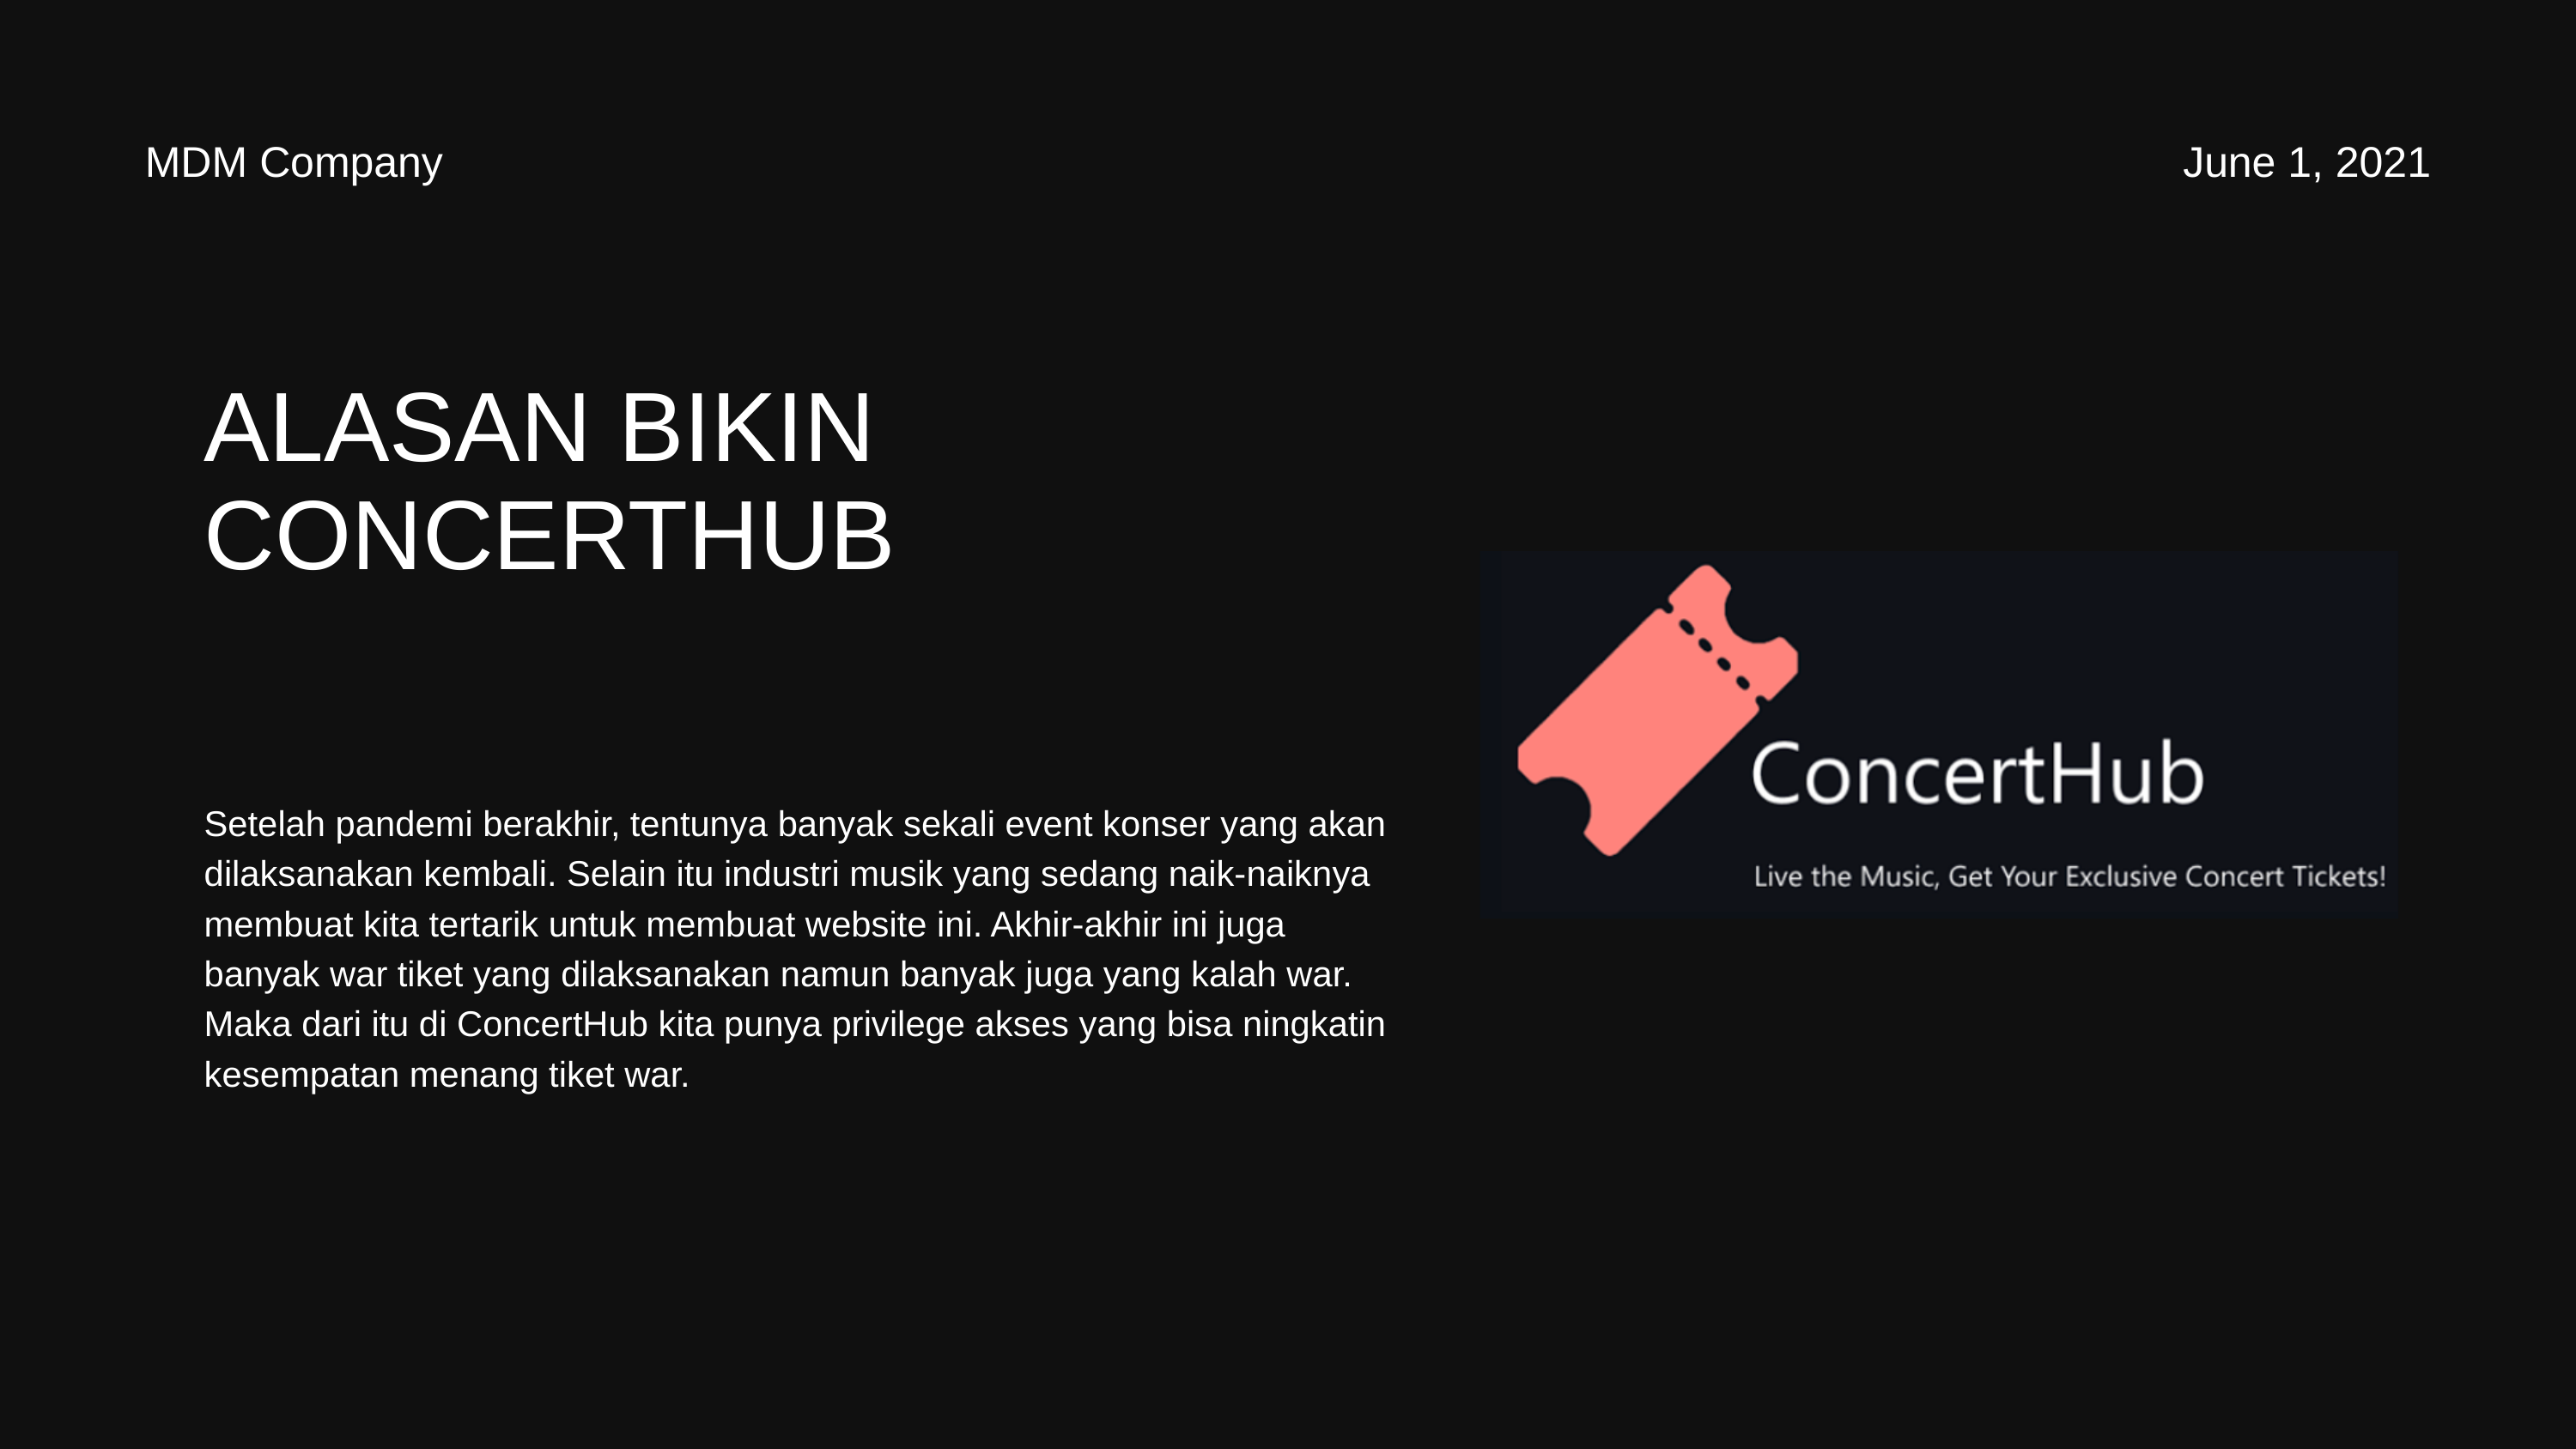

MDM Company
June 1, 2021
ALASAN BIKIN CONCERTHUB

Setelah pandemi berakhir, tentunya banyak sekali event konser yang akan dilaksanakan kembali. Selain itu industri musik yang sedang naik-naiknya membuat kita tertarik untuk membuat website ini. Akhir-akhir ini juga banyak war tiket yang dilaksanakan namun banyak juga yang kalah war. Maka dari itu di ConcertHub kita punya privilege akses yang bisa ningkatin kesempatan menang tiket war.